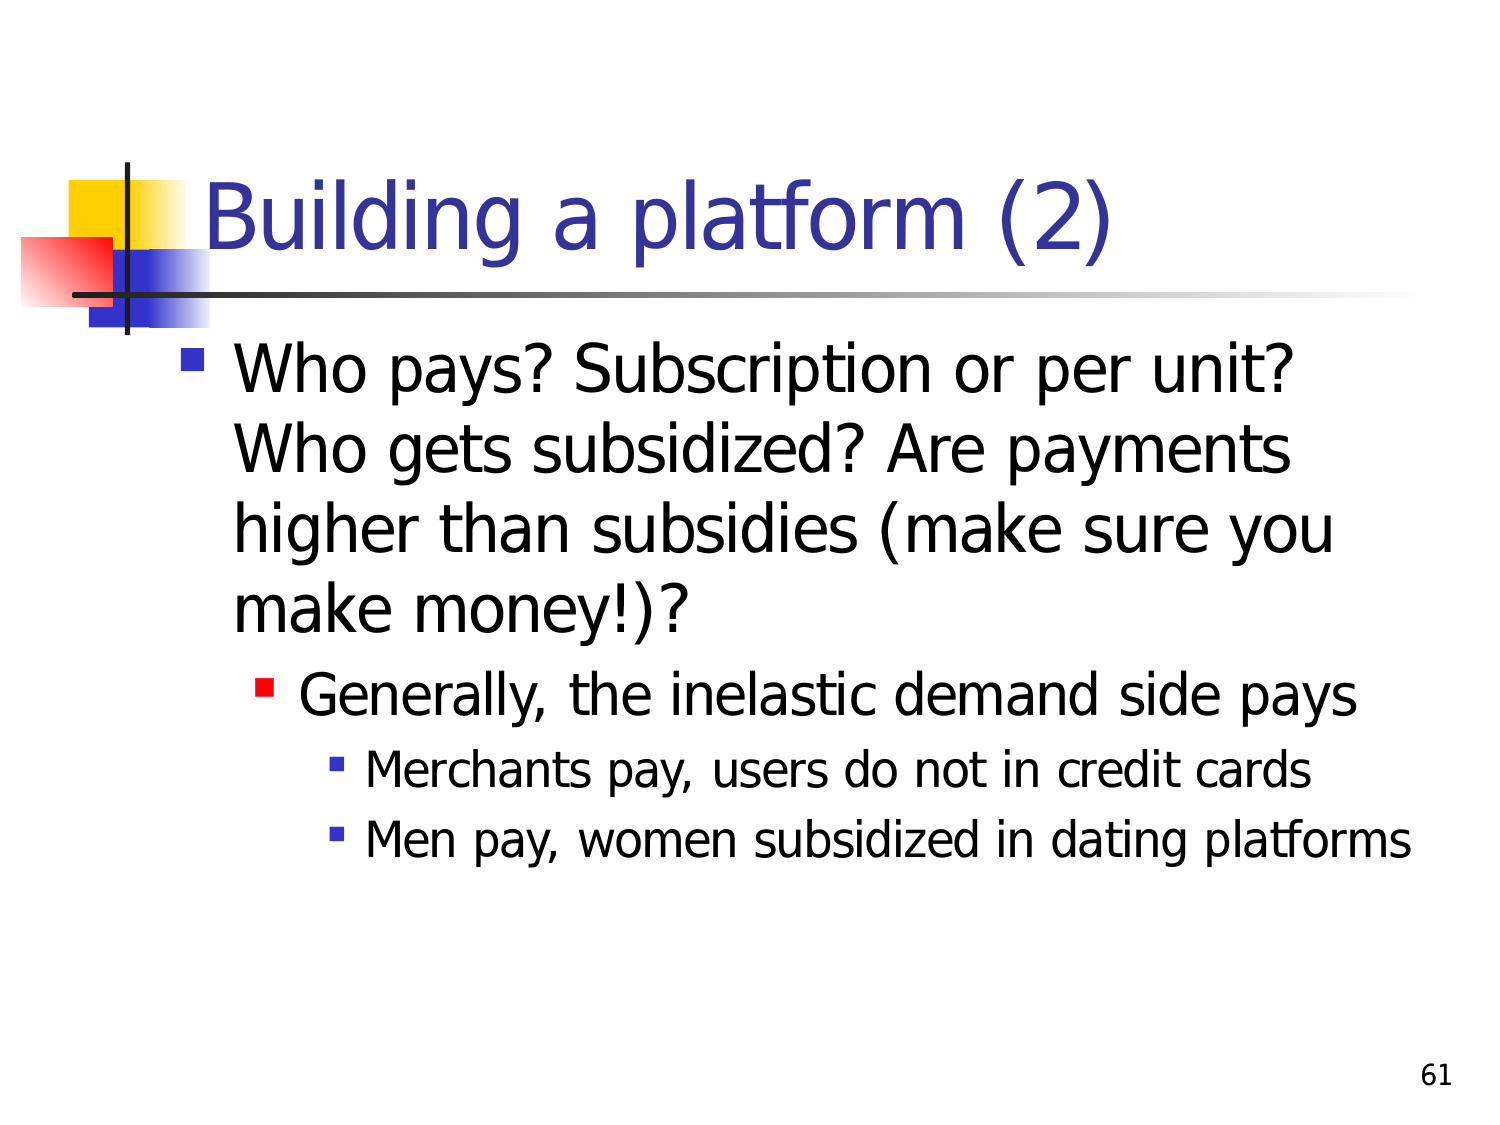

# Building a platform (2)
Who pays? Subscription or per unit? Who gets subsidized? Are payments higher than subsidies (make sure you make money!)?
Generally, the inelastic demand side pays
Merchants pay, users do not in credit cards
Men pay, women subsidized in dating platforms

61